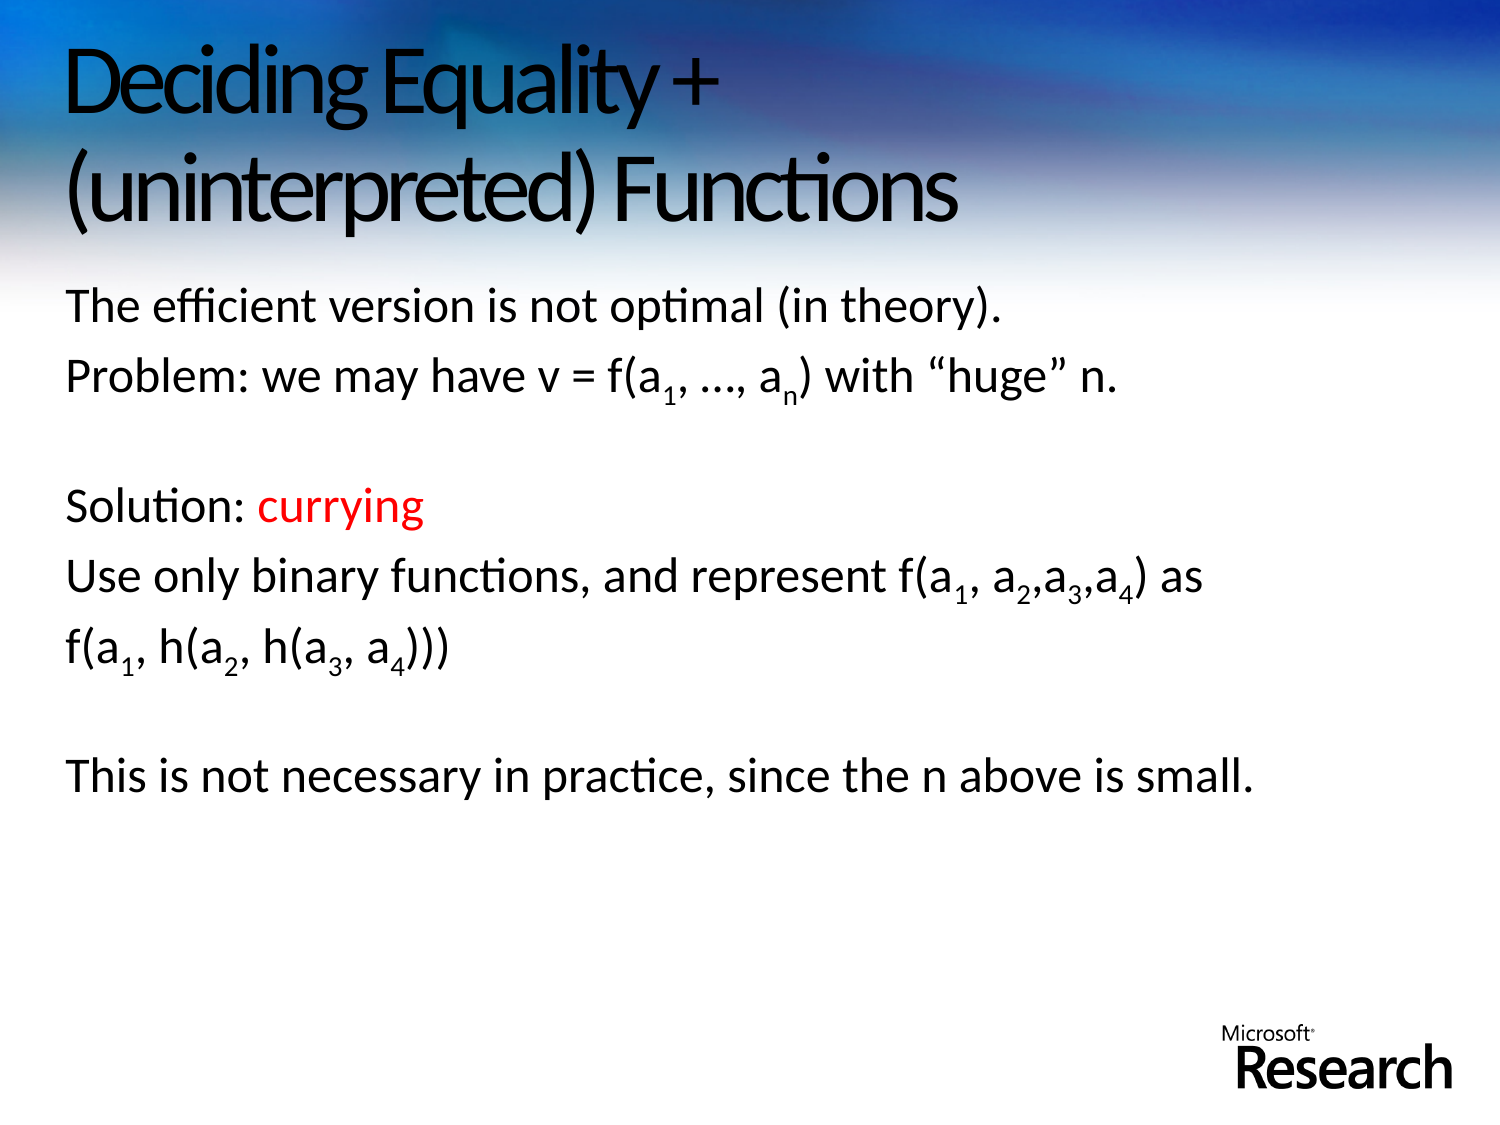

# Deciding Equality + (uninterpreted) Functions
The efficient version is not optimal (in theory).
Problem: we may have v = f(a1, …, an) with “huge” n.

Solution: currying
Use only binary functions, and represent f(a1, a2,a3,a4) as
f(a1, h(a2, h(a3, a4)))

This is not necessary in practice, since the n above is small.